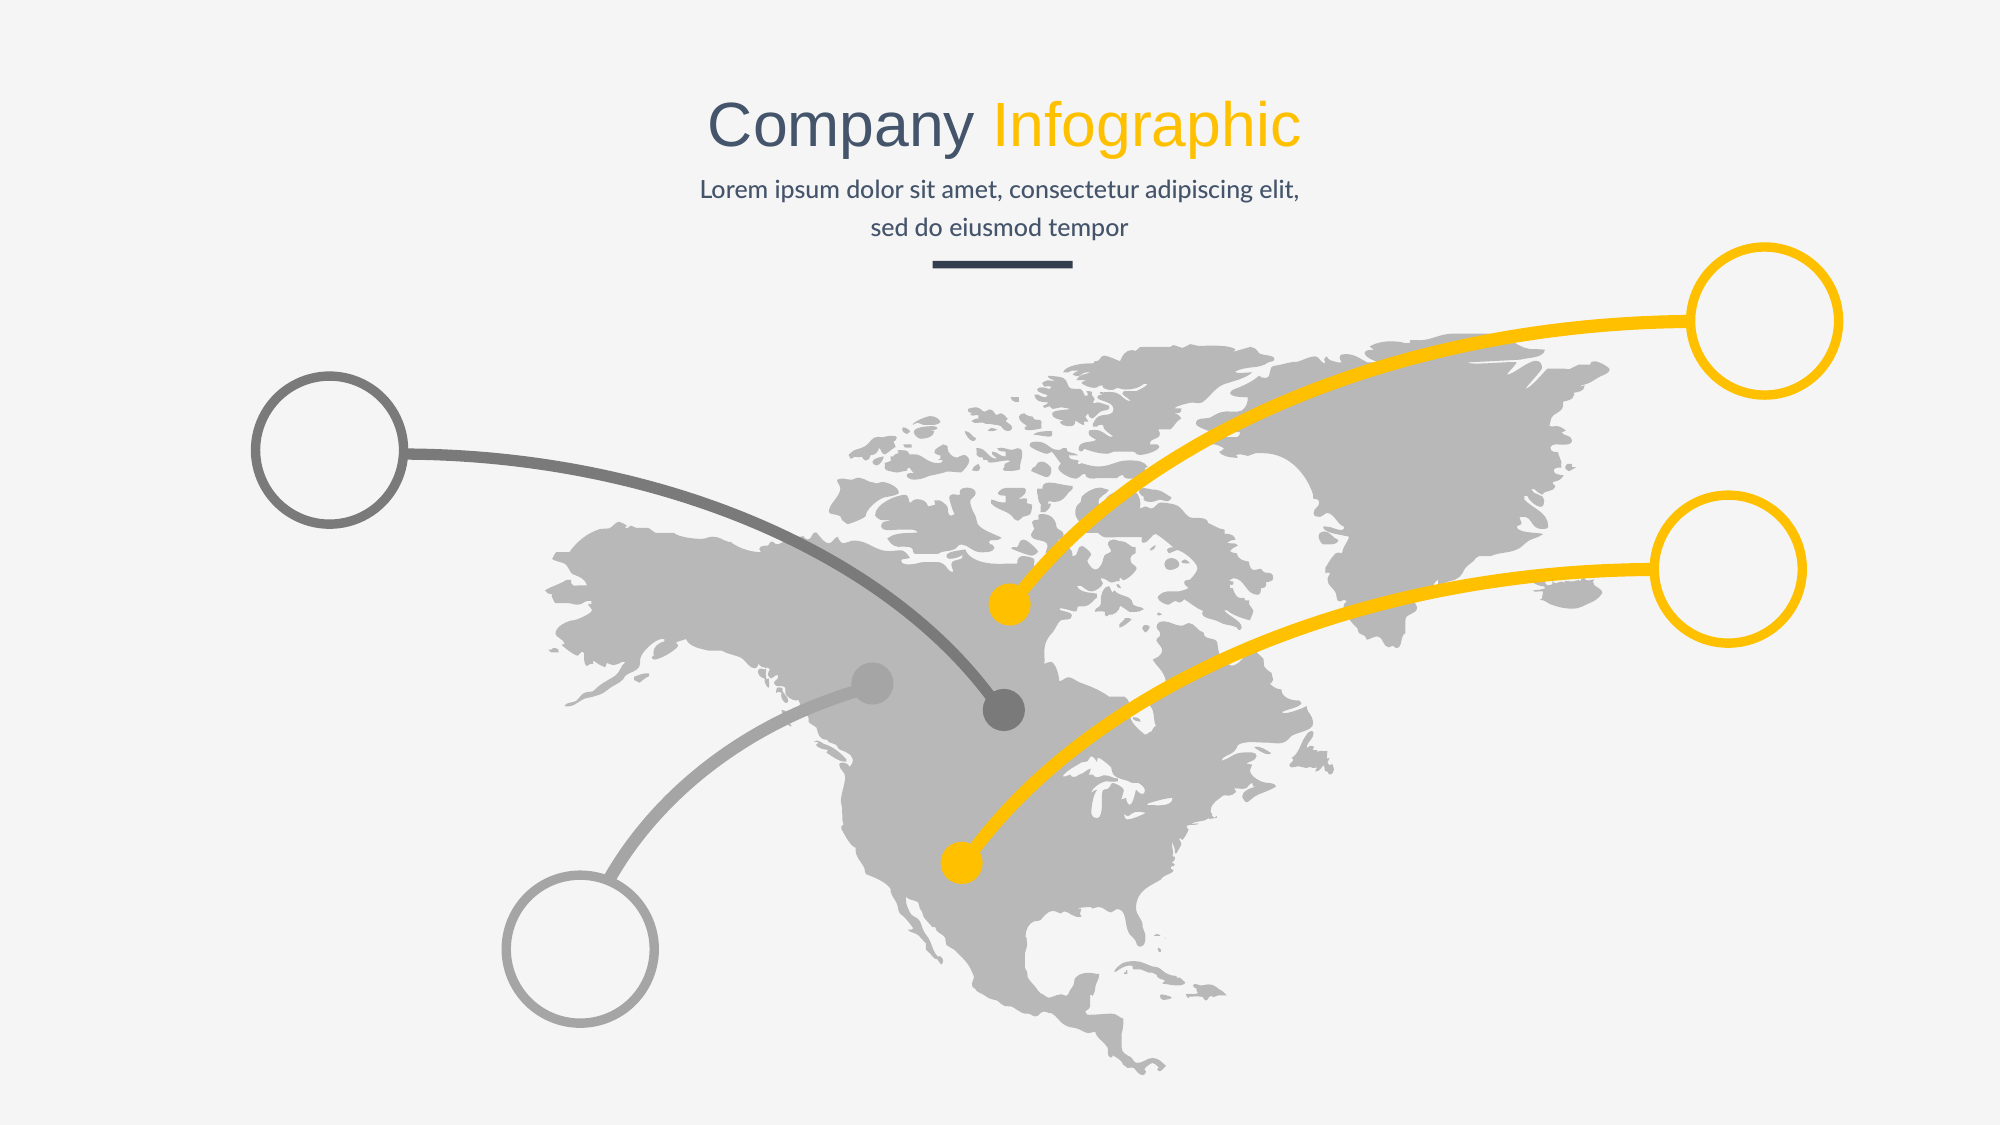

Company Infographic
Lorem ipsum dolor sit amet, consectetur adipiscing elit, sed do eiusmod tempor